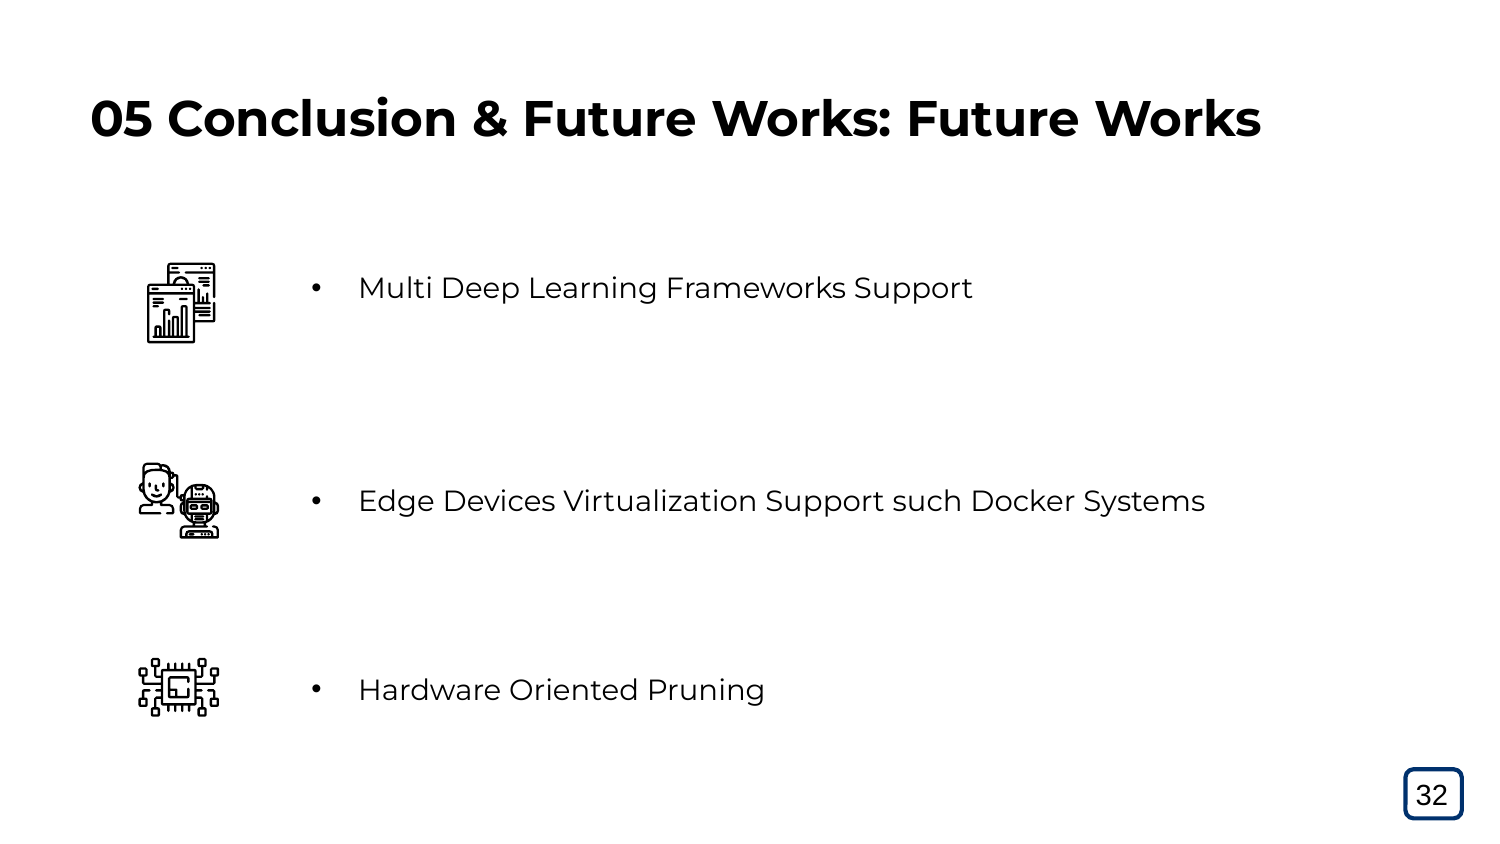

# 05 Conclusion & Future Works: Future Works
Multi Deep Learning Frameworks Support

Edge Devices Virtualization Support such Docker Systems

Hardware Oriented Pruning
32